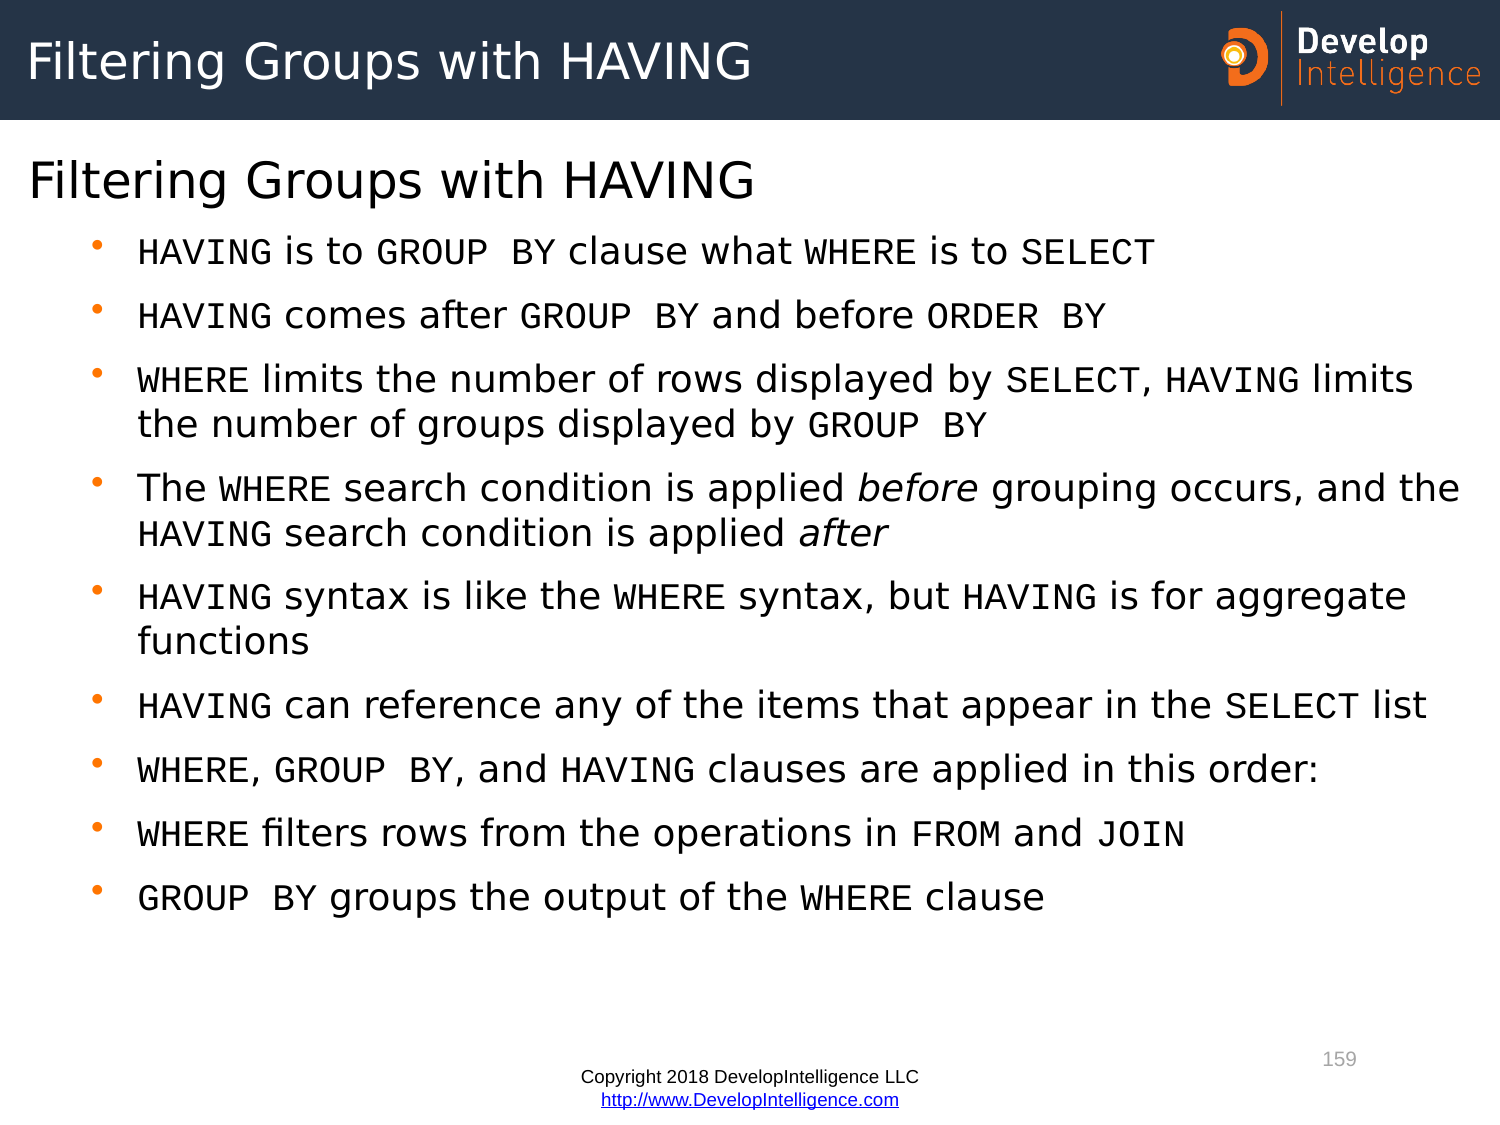

# Filtering Groups with HAVING
Filtering Groups with HAVING
HAVING is to GROUP BY clause what WHERE is to SELECT
HAVING comes after GROUP BY and before ORDER BY
WHERE limits the number of rows displayed by SELECT, HAVING limits the number of groups displayed by GROUP BY
The WHERE search condition is applied before grouping occurs, and the HAVING search condition is applied after
HAVING syntax is like the WHERE syntax, but HAVING is for aggregate functions
HAVING can reference any of the items that appear in the SELECT list
WHERE, GROUP BY, and HAVING clauses are applied in this order:
WHERE filters rows from the operations in FROM and JOIN
GROUP BY groups the output of the WHERE clause

159